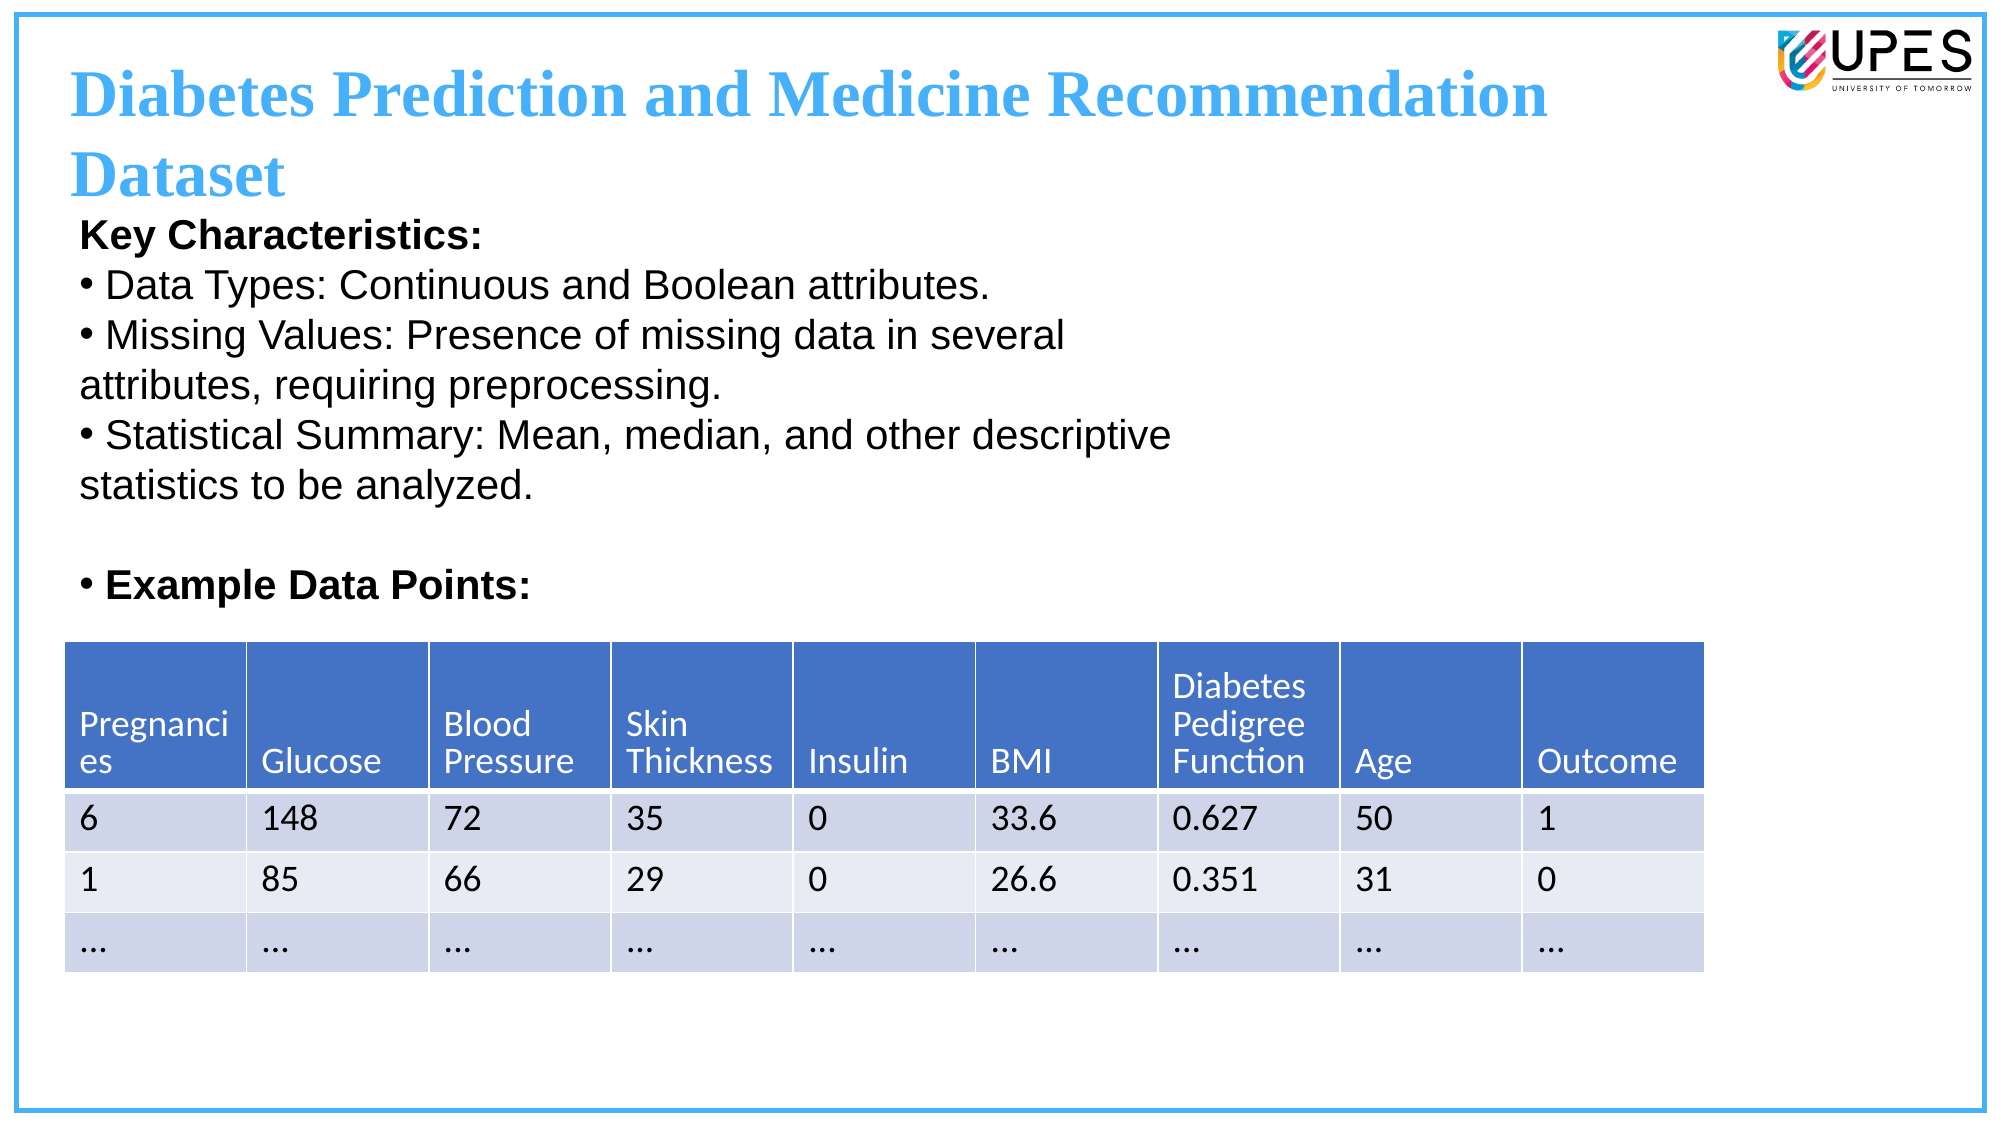

Diabetes Prediction and Medicine Recommendation
Dataset
Key Characteristics:
 Data Types: Continuous and Boolean attributes.
 Missing Values: Presence of missing data in several attributes, requiring preprocessing.
 Statistical Summary: Mean, median, and other descriptive statistics to be analyzed.

 Example Data Points:
| Pregnancies | Glucose | Blood Pressure | Skin Thickness | Insulin | BMI | Diabetes Pedigree Function | Age | Outcome |
| --- | --- | --- | --- | --- | --- | --- | --- | --- |
| 6 | 148 | 72 | 35 | 0 | 33.6 | 0.627 | 50 | 1 |
| 1 | 85 | 66 | 29 | 0 | 26.6 | 0.351 | 31 | 0 |
| ... | ... | ... | ... | ... | ... | ... | ... | ... |